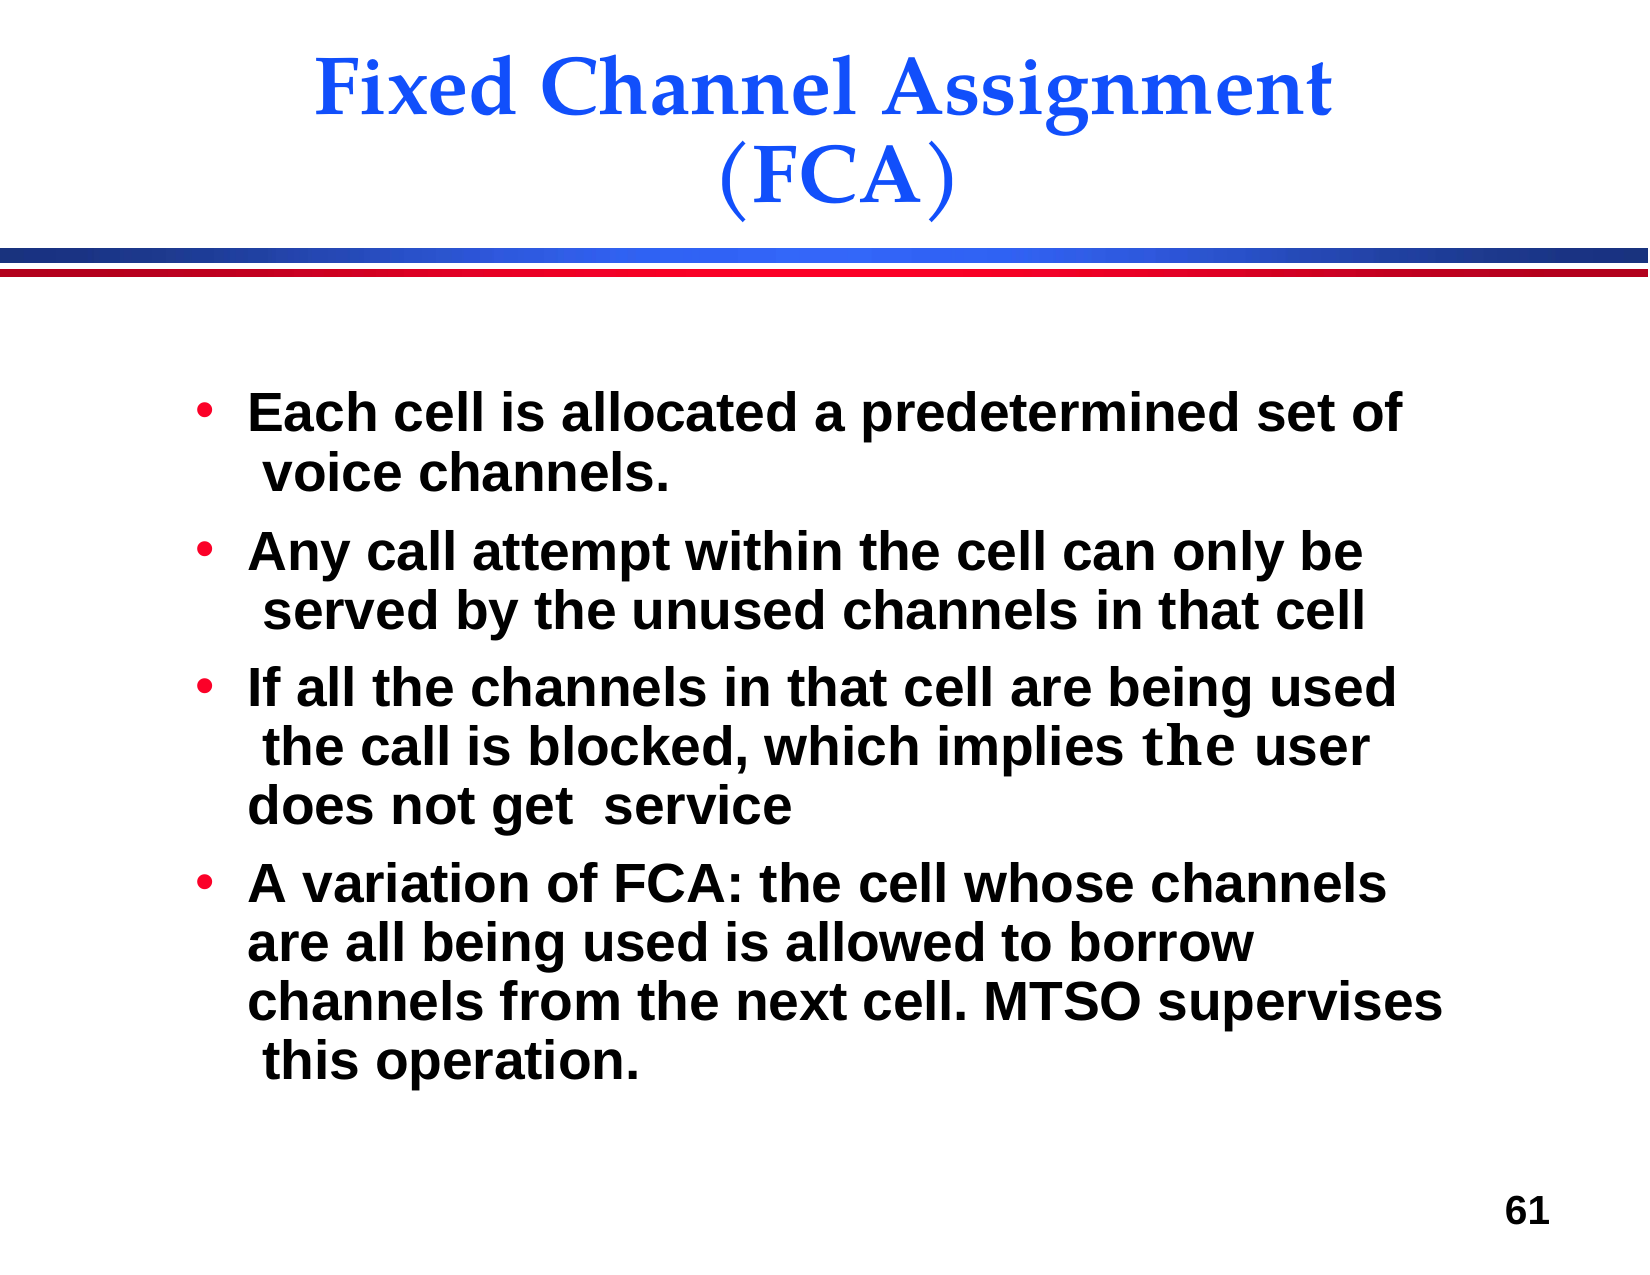

# Fixed Channel Assignment  (FCA)
Each cell is allocated a predetermined set of  voice channels.
Any call attempt within the cell can only be  served by the unused channels in that cell
If all the channels in that cell are being used  the call is blocked, which implies the user does not get  service
A variation of FCA: the cell whose channels  are all being used is allowed to borrow  channels from the next cell. MTSO supervises  this operation.
61